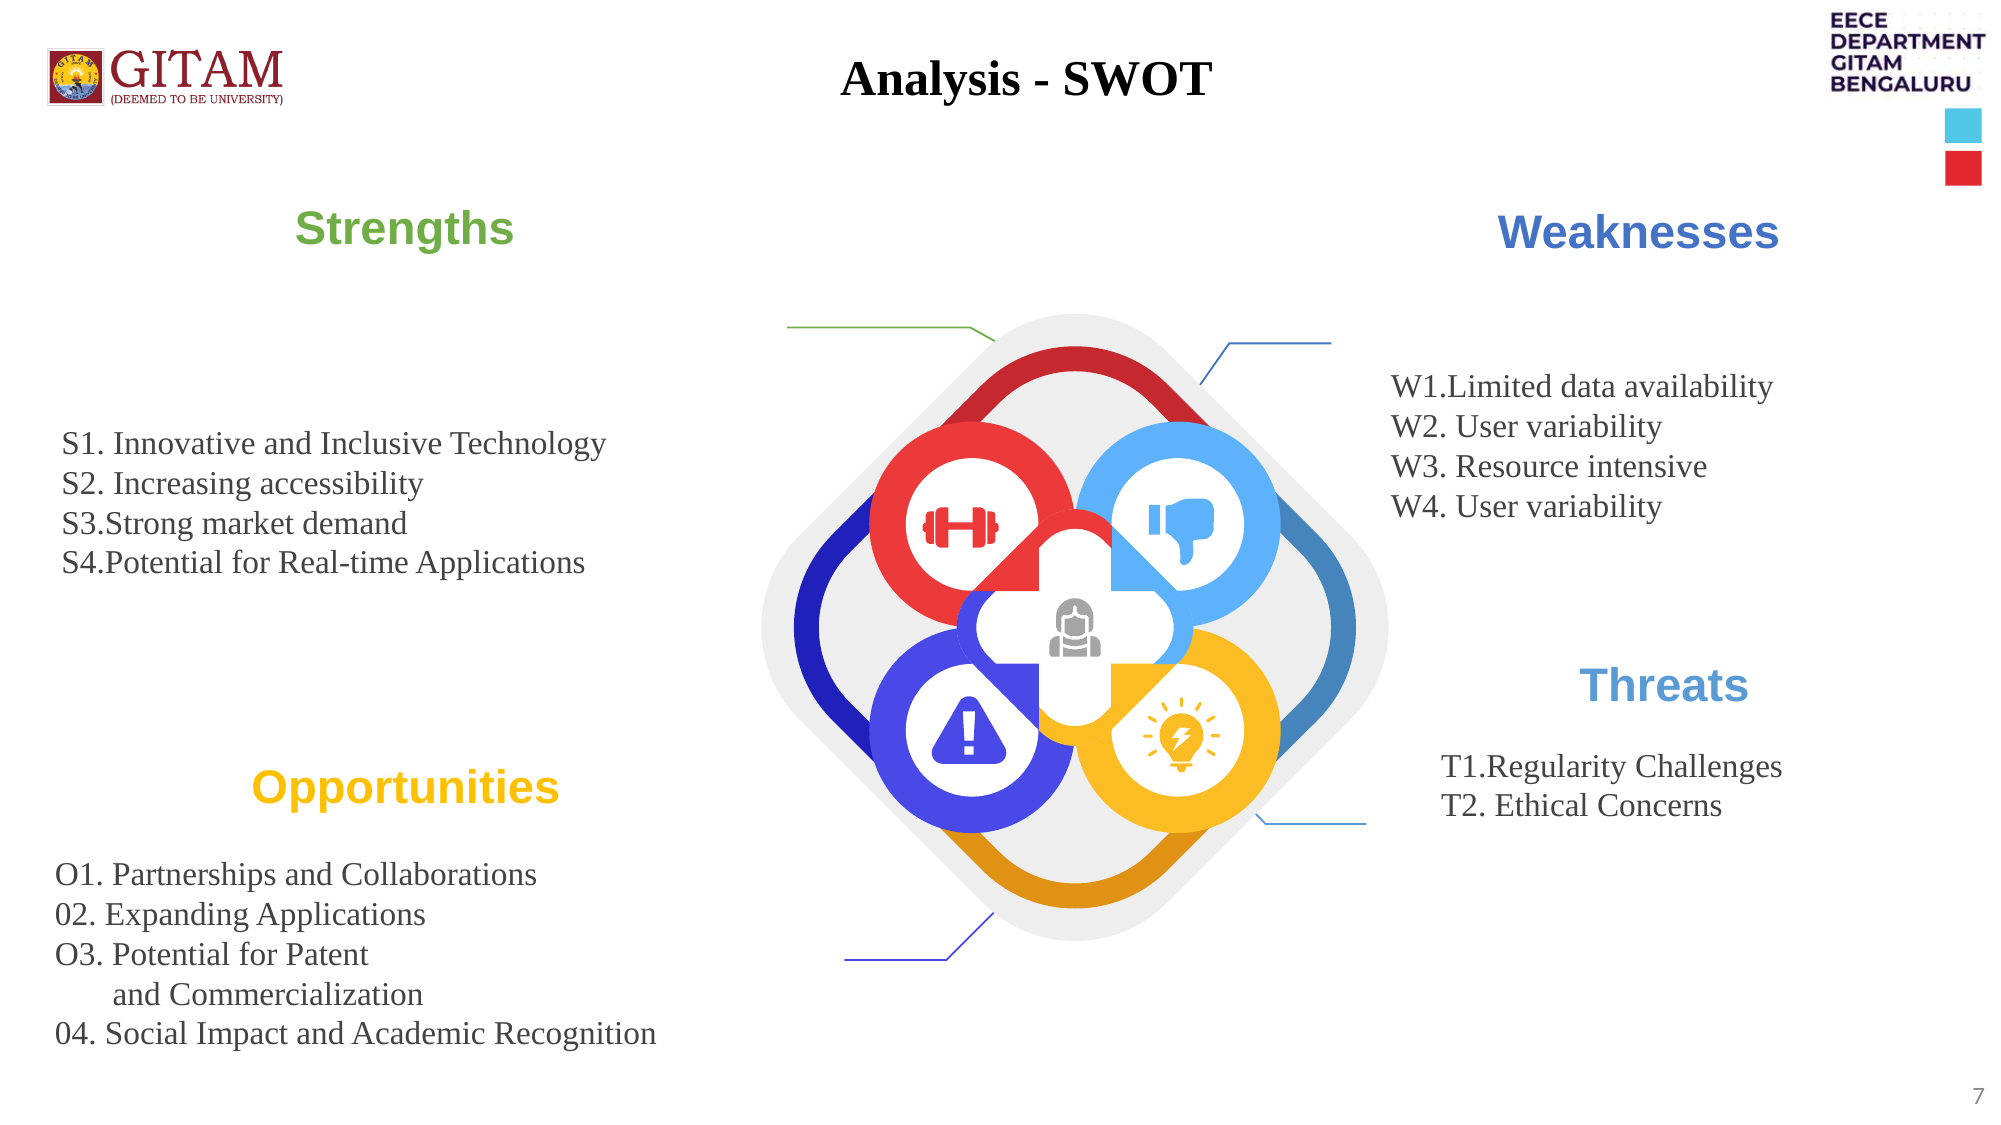

Analysis - SWOT
Weaknesses
W1.Limited data availability
W2. User variability
W3. Resource intensive
W4. User variability

Strengths
S1. Innovative and Inclusive Technology
S2. Increasing accessibility
S3.Strong market demand
S4.Potential for Real-time Applications

Threats
T1.Regularity Challenges
T2. Ethical Concerns

Opportunities
O1. Partnerships and Collaborations
02. Expanding Applications
O3. Potential for Patent
       and Commercialization
04. Social Impact and Academic Recognition

7